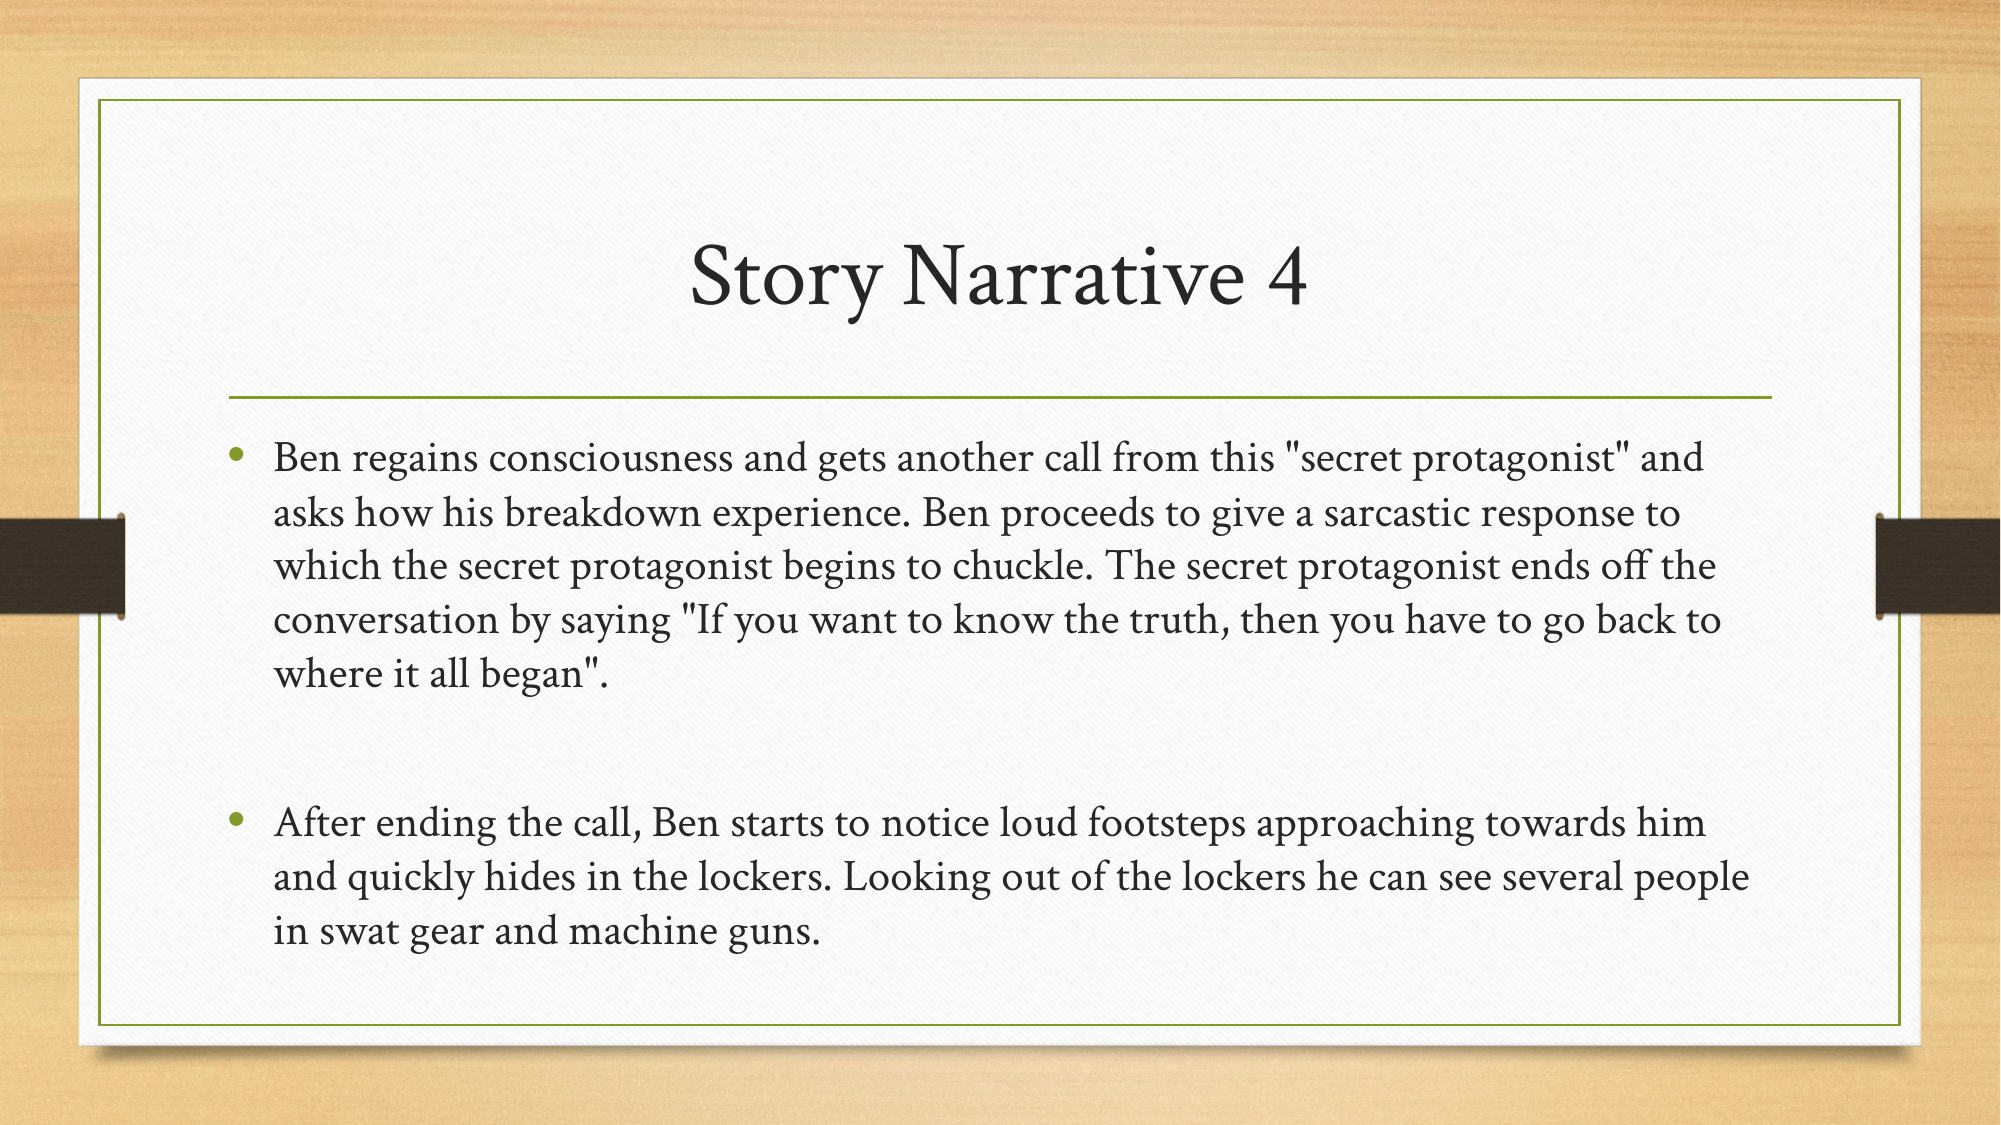

# Story Narrative 4
Ben regains consciousness and gets another call from this "secret protagonist" and asks how his breakdown experience. Ben proceeds to give a sarcastic response to which the secret protagonist begins to chuckle. The secret protagonist ends off the conversation by saying "If you want to know the truth, then you have to go back to where it all began".

After ending the call, Ben starts to notice loud footsteps approaching towards him and quickly hides in the lockers. Looking out of the lockers he can see several people in swat gear and machine guns.